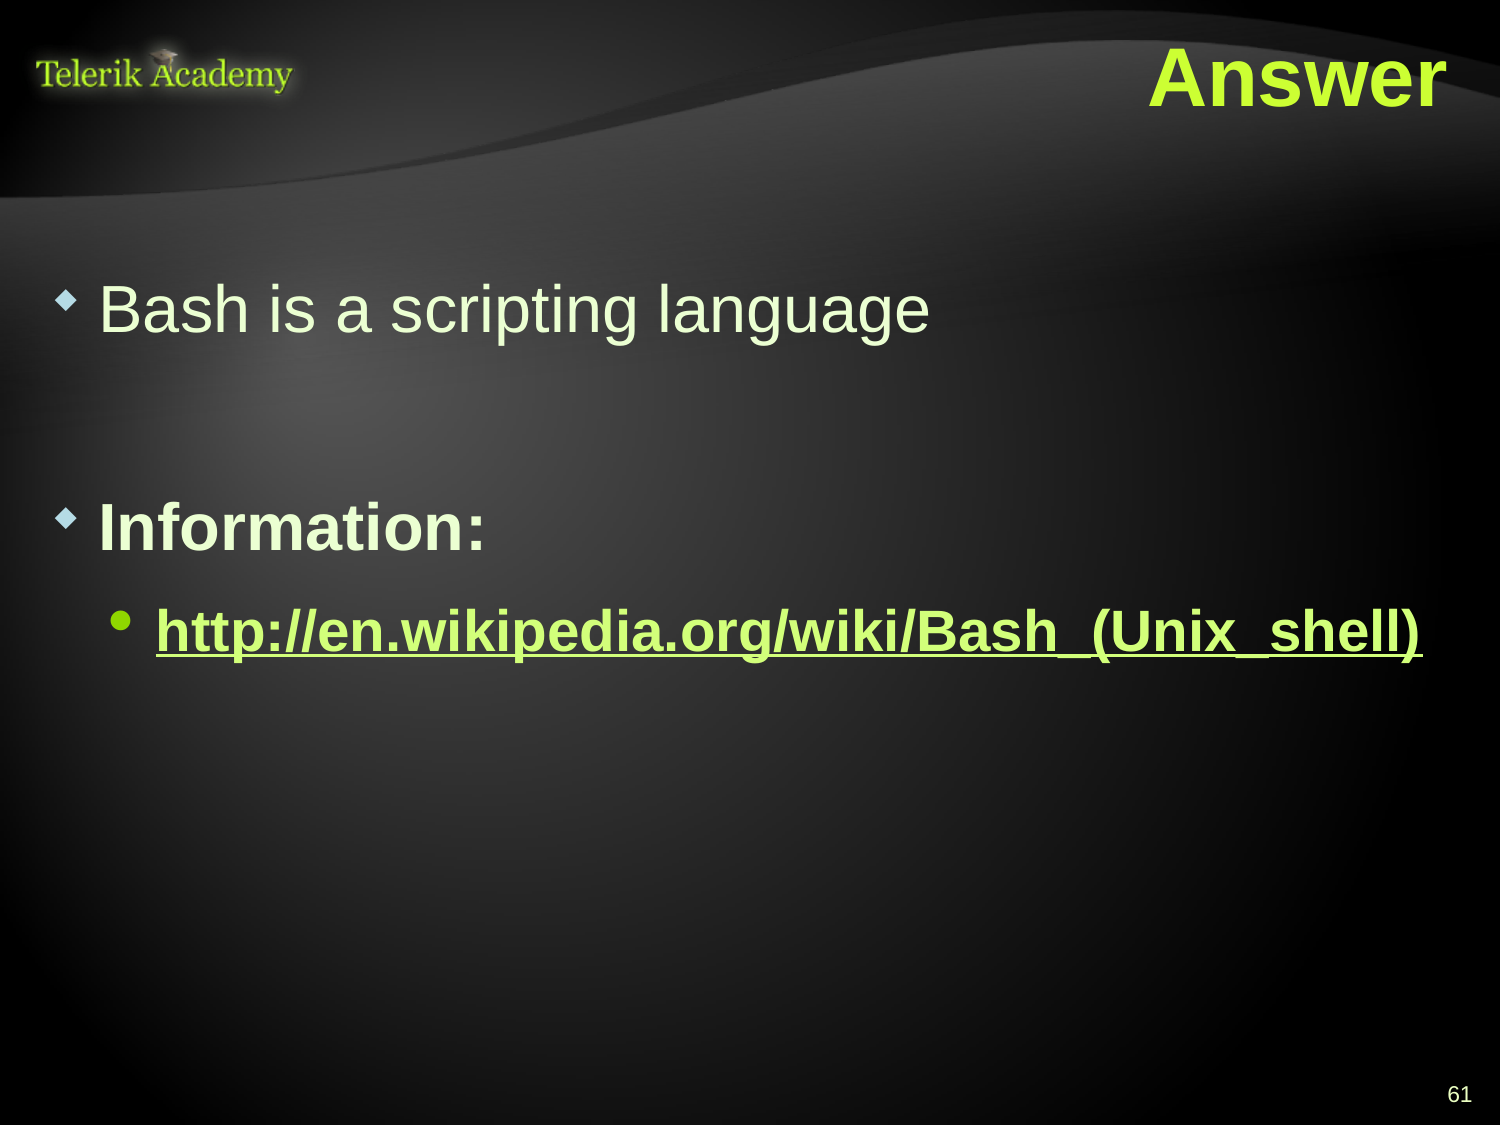

# Answer

Bash is a scripting language

Information:
http://en.wikipedia.org/wiki/Bash_(Unix_shell)

61